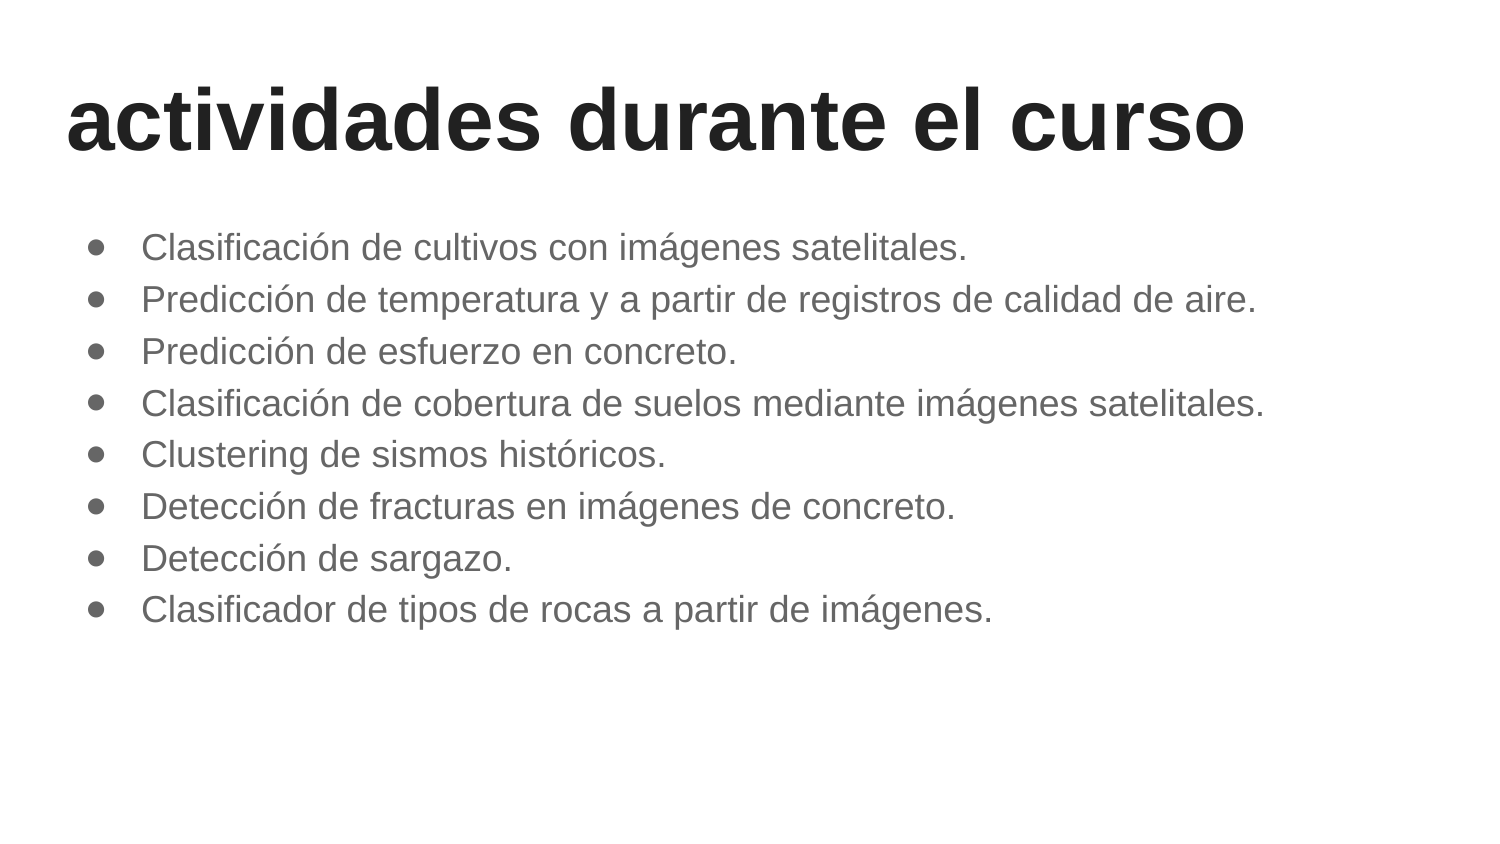

# actividades durante el curso
Clasificación de cultivos con imágenes satelitales.
Predicción de temperatura y a partir de registros de calidad de aire.
Predicción de esfuerzo en concreto.
Clasificación de cobertura de suelos mediante imágenes satelitales.
Clustering de sismos históricos.
Detección de fracturas en imágenes de concreto.
Detección de sargazo.
Clasificador de tipos de rocas a partir de imágenes.